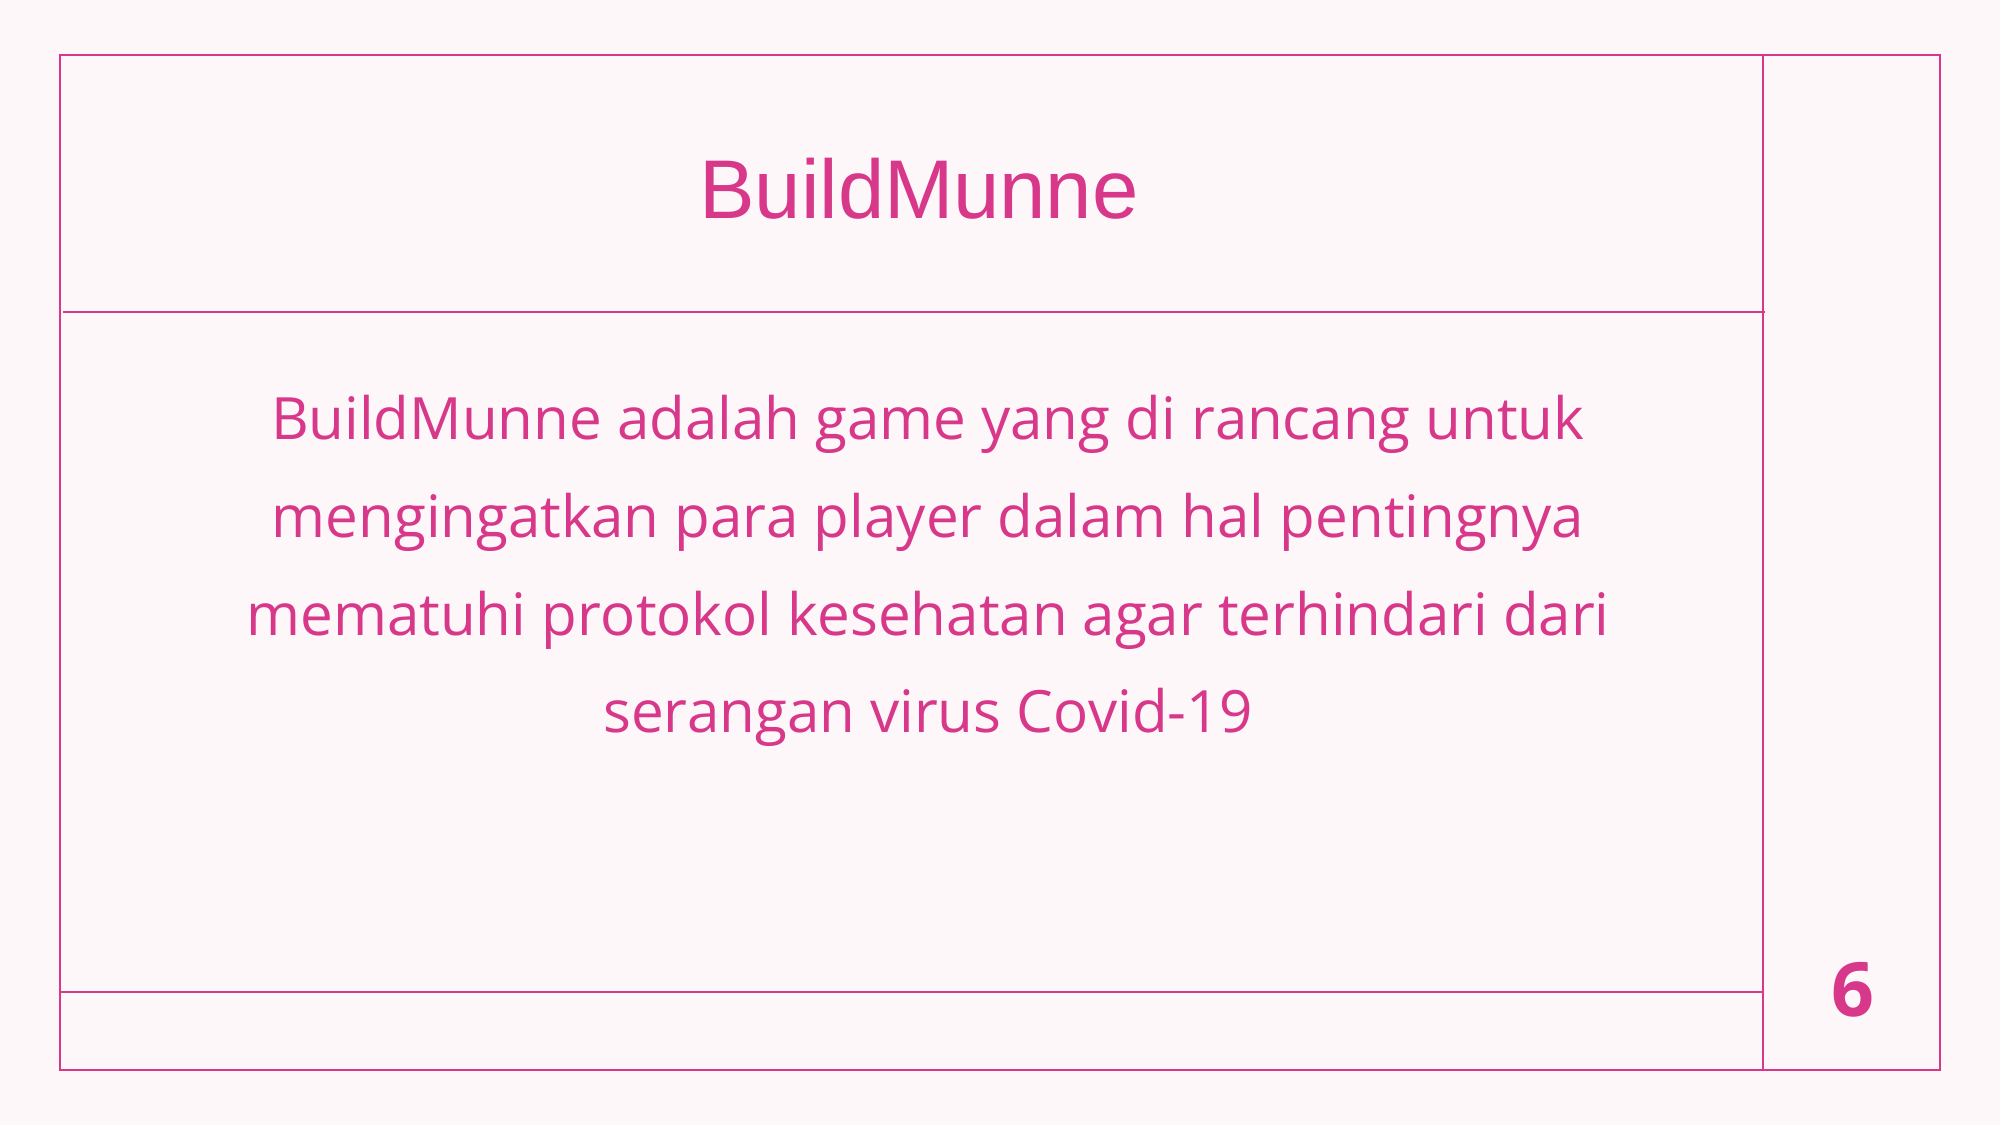

# BuildMunne
BuildMunne adalah game yang di rancang untuk mengingatkan para player dalam hal pentingnya mematuhi protokol kesehatan agar terhindari dari serangan virus Covid-19
6